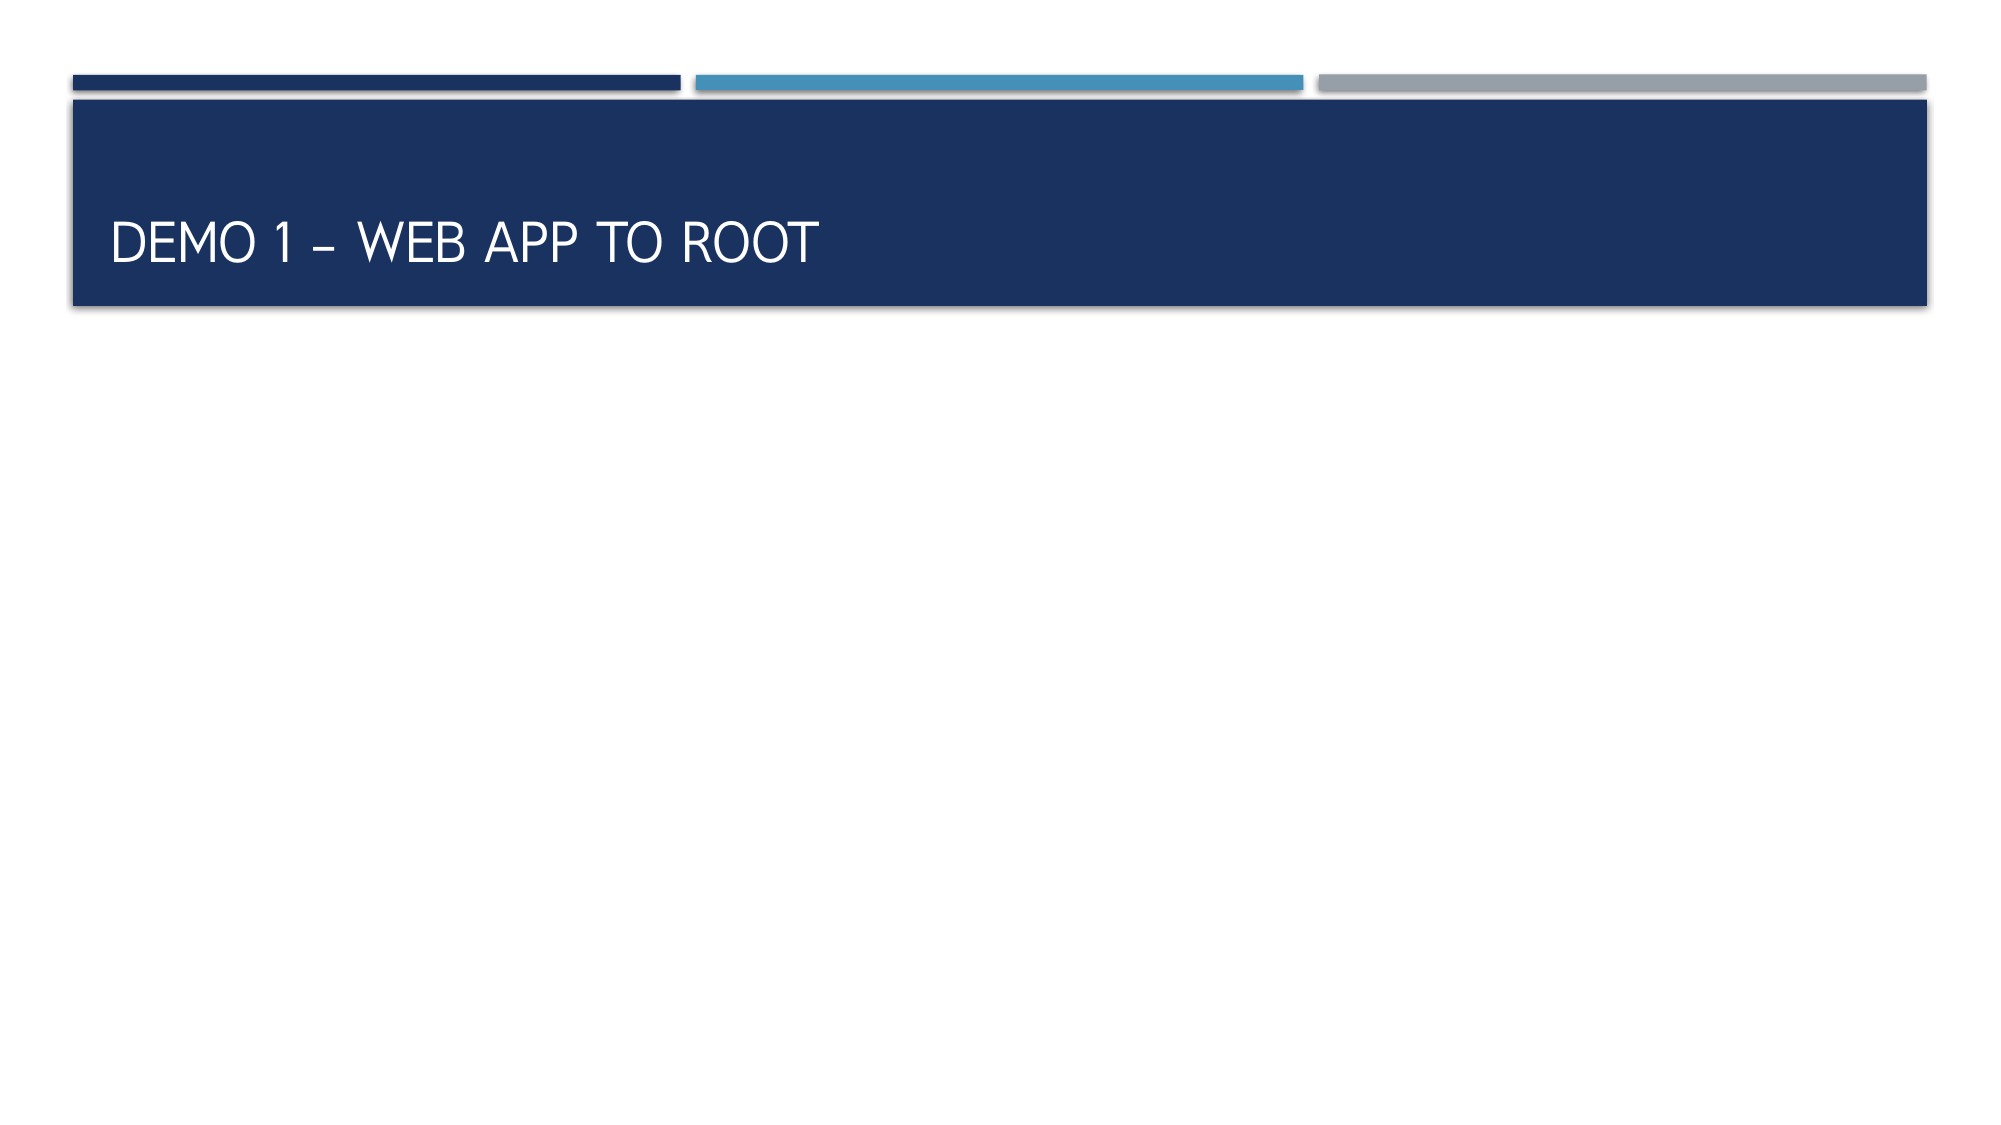

# Demo 1 – Web App to root